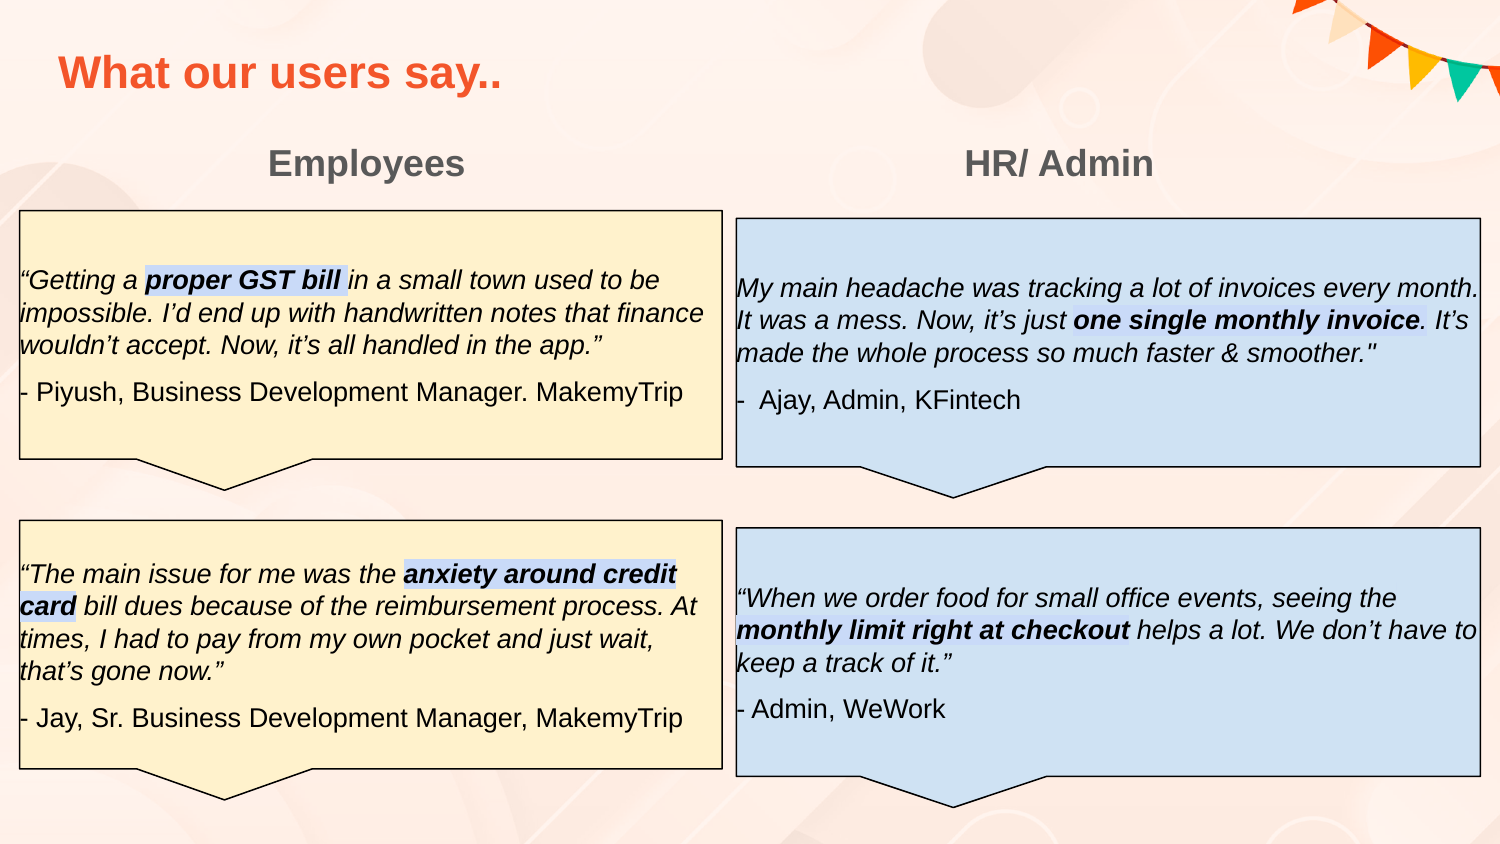

What our users say..
Employees
HR/ Admin
“Getting a proper GST bill in a small town used to be impossible. I’d end up with handwritten notes that finance wouldn’t accept. Now, it’s all handled in the app.”
- Piyush, Business Development Manager. MakemyTrip
My main headache was tracking a lot of invoices every month. It was a mess. Now, it’s just one single monthly invoice. It’s made the whole process so much faster & smoother."
-  Ajay, Admin, KFintech
“The main issue for me was the anxiety around credit card bill dues because of the reimbursement process. At times, I had to pay from my own pocket and just wait, that’s gone now.”
- Jay, Sr. Business Development Manager, MakemyTrip
“When we order food for small office events, seeing the monthly limit right at checkout helps a lot. We don’t have to keep a track of it.”
- Admin, WeWork